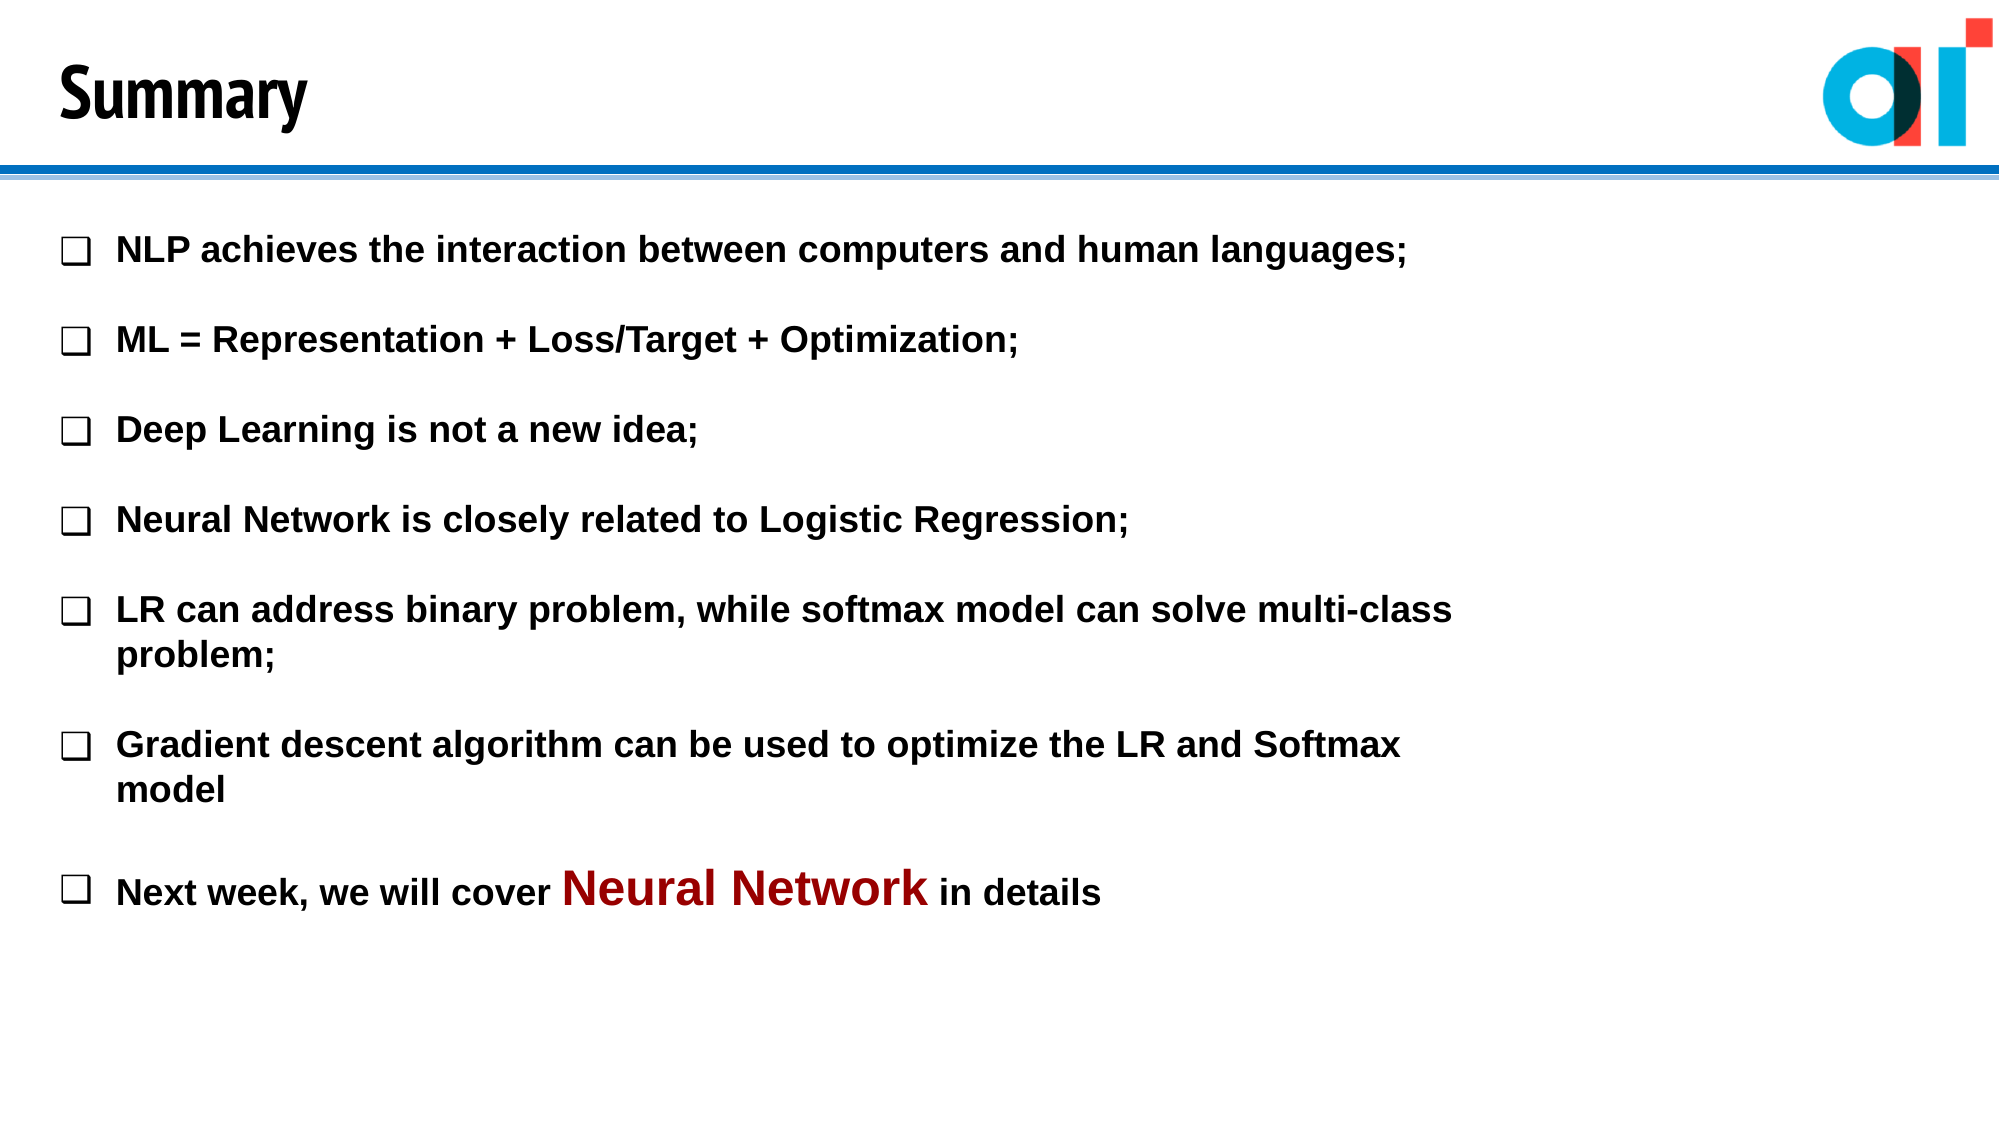

Summary
NLP achieves the interaction between computers and human languages;

ML = Representation + Loss/Target + Optimization;

Deep Learning is not a new idea;

Neural Network is closely related to Logistic Regression;

LR can address binary problem, while softmax model can solve multi-class problem;

Gradient descent algorithm can be used to optimize the LR and Softmax model

Next week, we will cover Neural Network in details